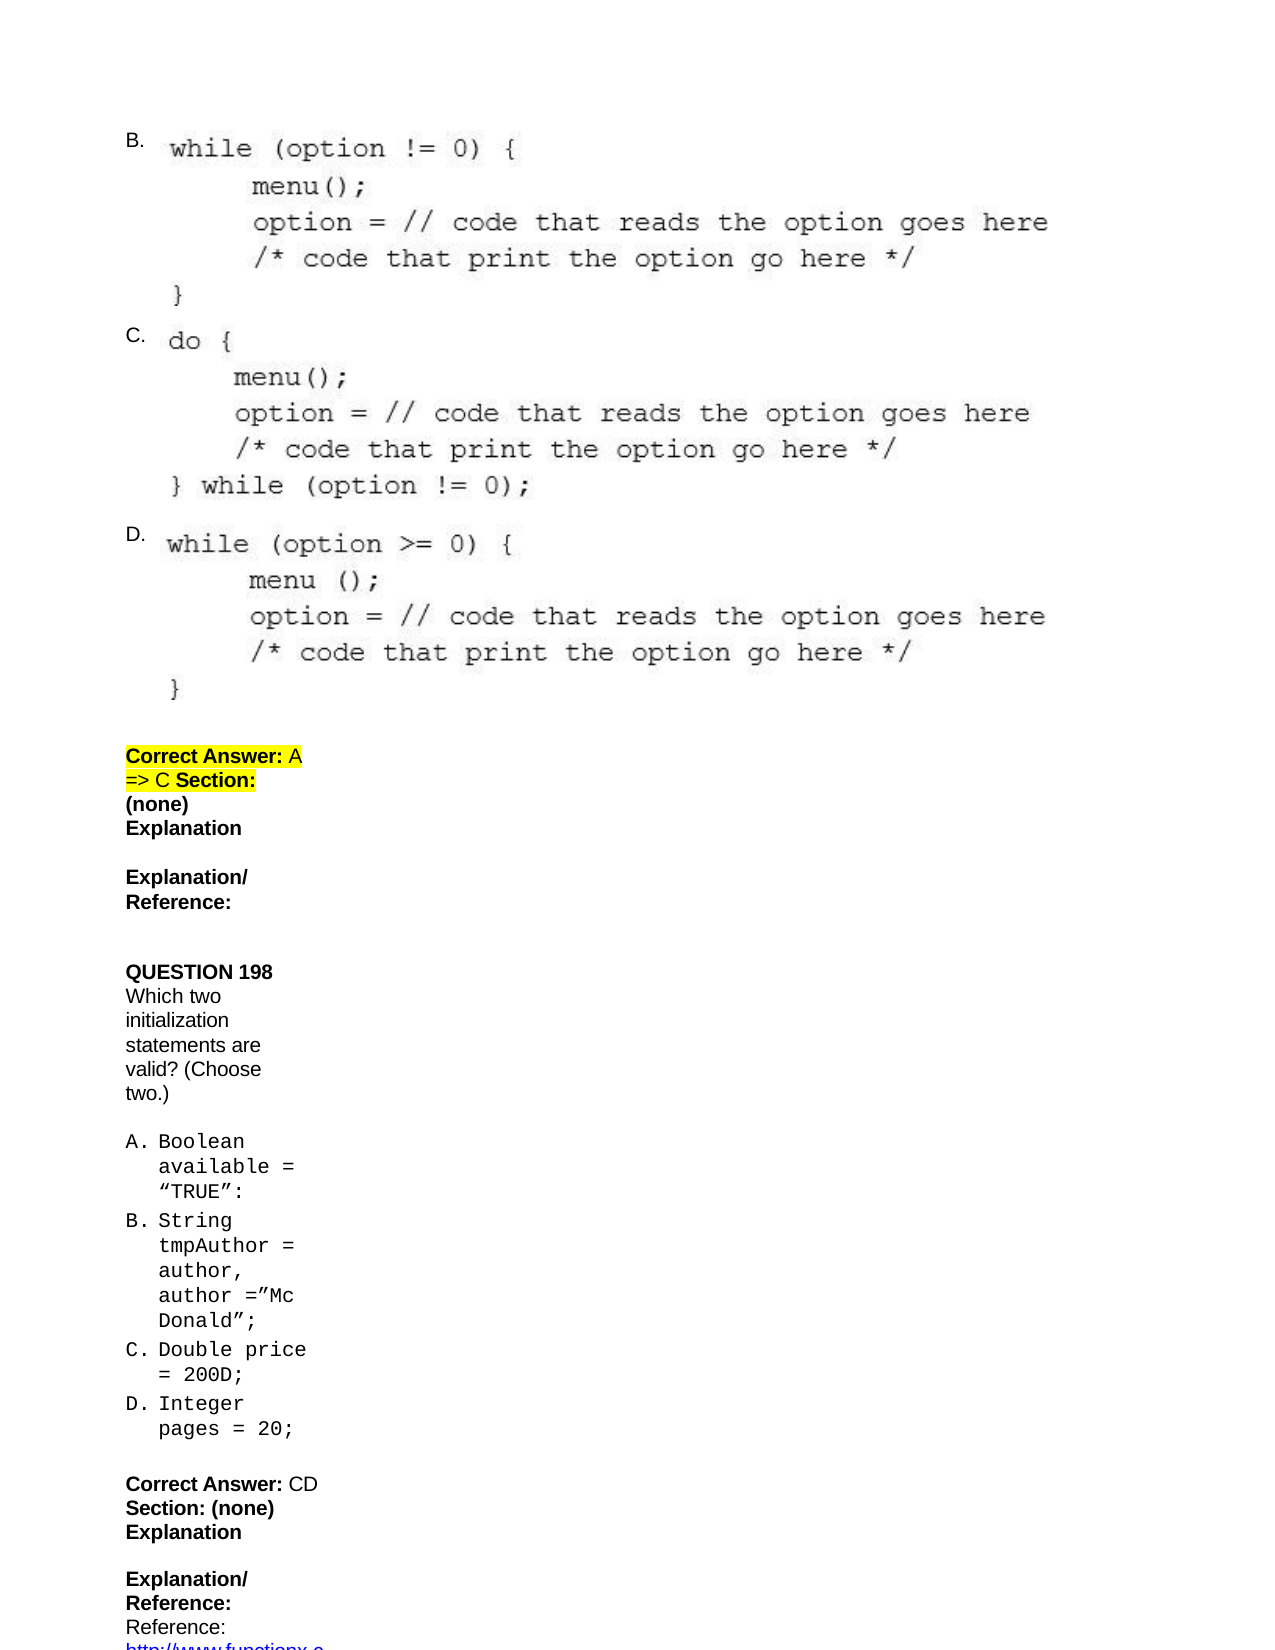

B.

C.

D.

Correct Answer: A => C Section: (none)  Explanation

Explanation/Reference:

QUESTION 198
Which two initialization statements are valid? (Choose two.)

Boolean available = “TRUE”:
String tmpAuthor = author, author =”Mc Donald”;
Double price = 200D;
Integer pages = 20;

Correct Answer: CD  Section: (none)  Explanation

Explanation/Reference:
Reference: http://www.functionx.com/java/Lesson06.htm

QUESTION 199
Examine the given definitions: